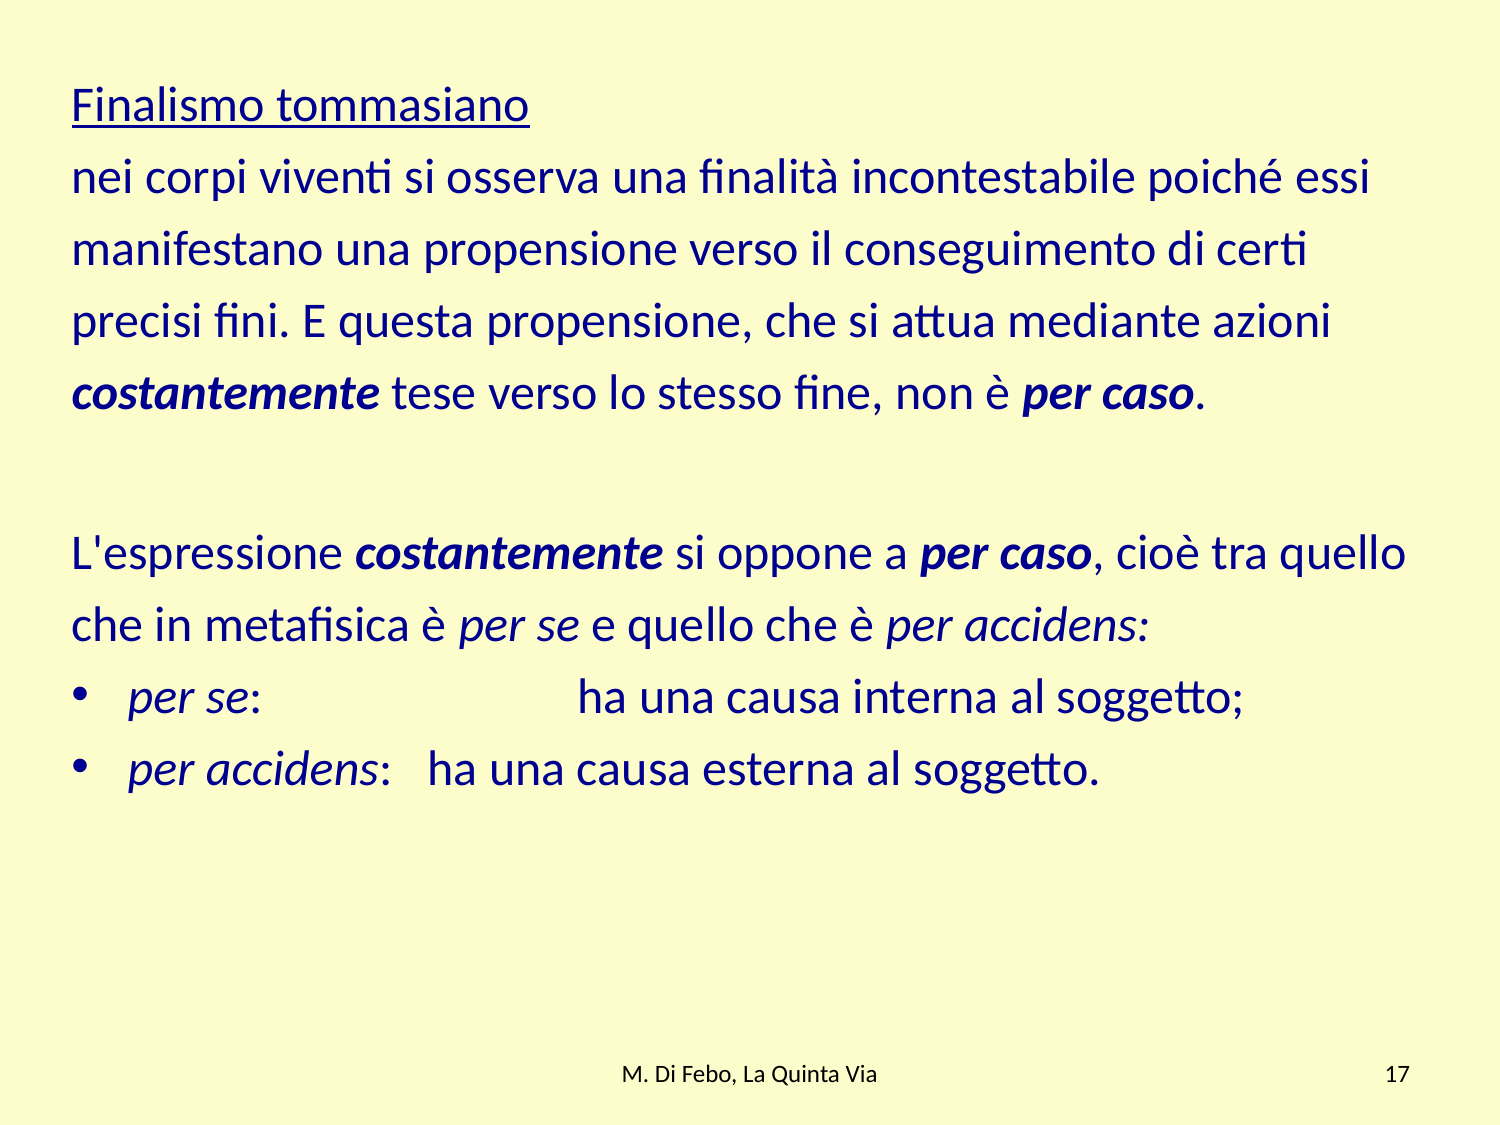

Finalismo tommasiano
nei corpi viventi si osserva una finalità incontestabile poiché essi manifestano una propensione verso il conseguimento di certi precisi fini. E questa propensione, che si attua mediante azioni costantemente tese verso lo stesso fine, non è per caso.
L'espressione costantemente si oppone a per caso, cioè tra quello che in metafisica è per se e quello che è per accidens:
per se:			ha una causa interna al soggetto;
per accidens:	ha una causa esterna al soggetto.
M. Di Febo, La Quinta Via
17